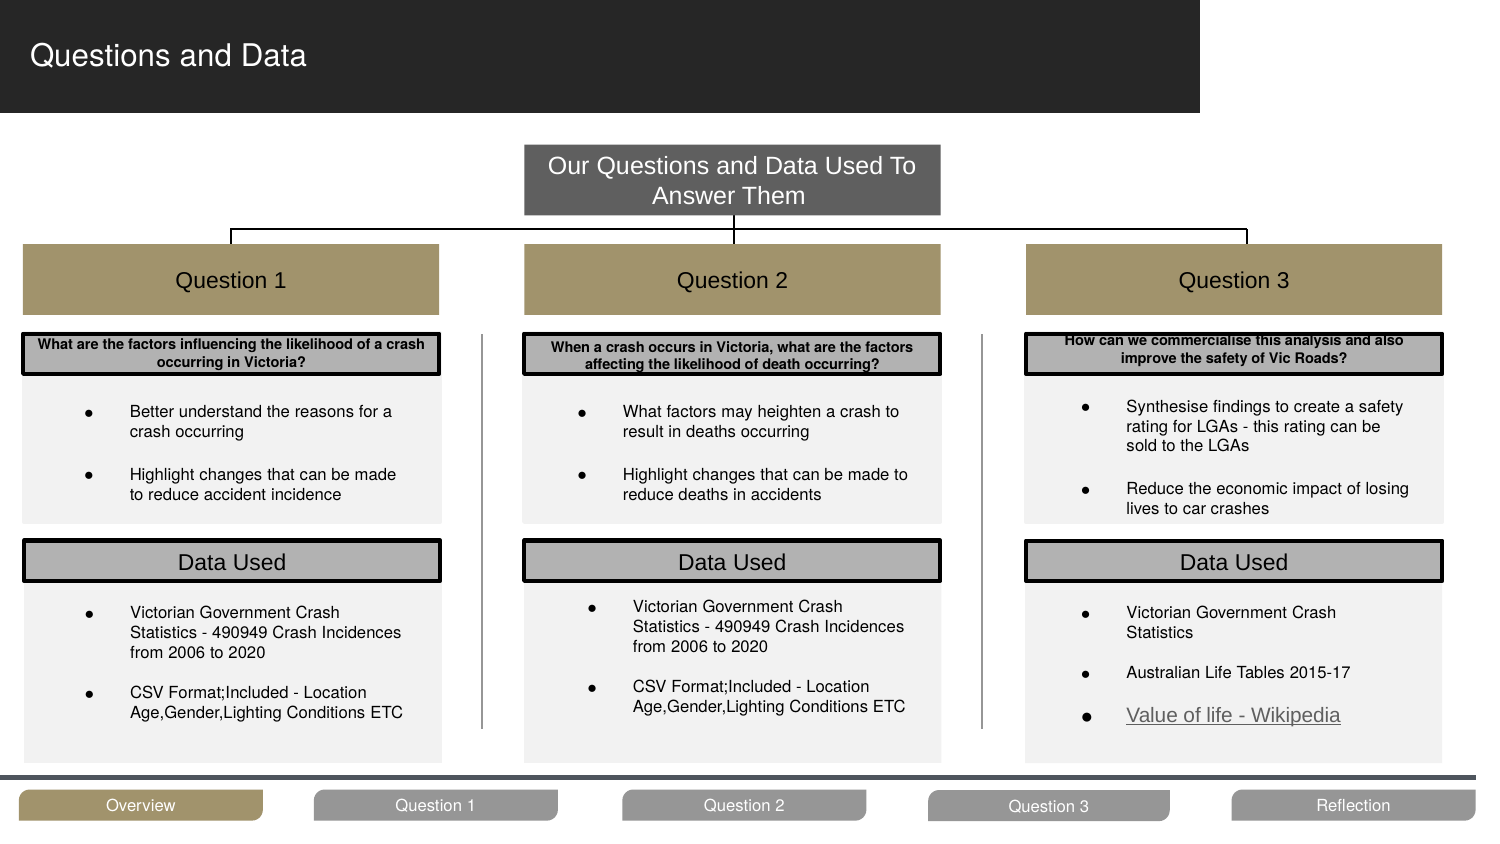

# Questions and Data
Our Questions and Data Used To Answer Them
Question 1
Question 2
Question 3

What are the factors influencing the likelihood of a crash occurring in Victoria?

When a crash occurs in Victoria, what are the factors affecting the likelihood of death occurring?

How can we commercialise this analysis and also improve the safety of Vic Roads?

Synthesise findings to create a safety rating for LGAs - this rating can be sold to the LGAs

Reduce the economic impact of losing lives to car crashes

Better understand the reasons for a crash occurring

Highlight changes that can be made to reduce accident incidence

What factors may heighten a crash to result in deaths occurring

Highlight changes that can be made to reduce deaths in accidents

Data Used
Data Used

Data Used
Victorian Government Crash Statistics - 490949 Crash Incidences from 2006 to 2020

CSV Format;Included - Location Age,Gender,Lighting Conditions ETC

Victorian Government Crash Statistics - 490949 Crash Incidences from 2006 to 2020

CSV Format;Included - Location Age,Gender,Lighting Conditions ETC

Victorian Government Crash Statistics

Australian Life Tables 2015-17

Value of life - Wikipedia